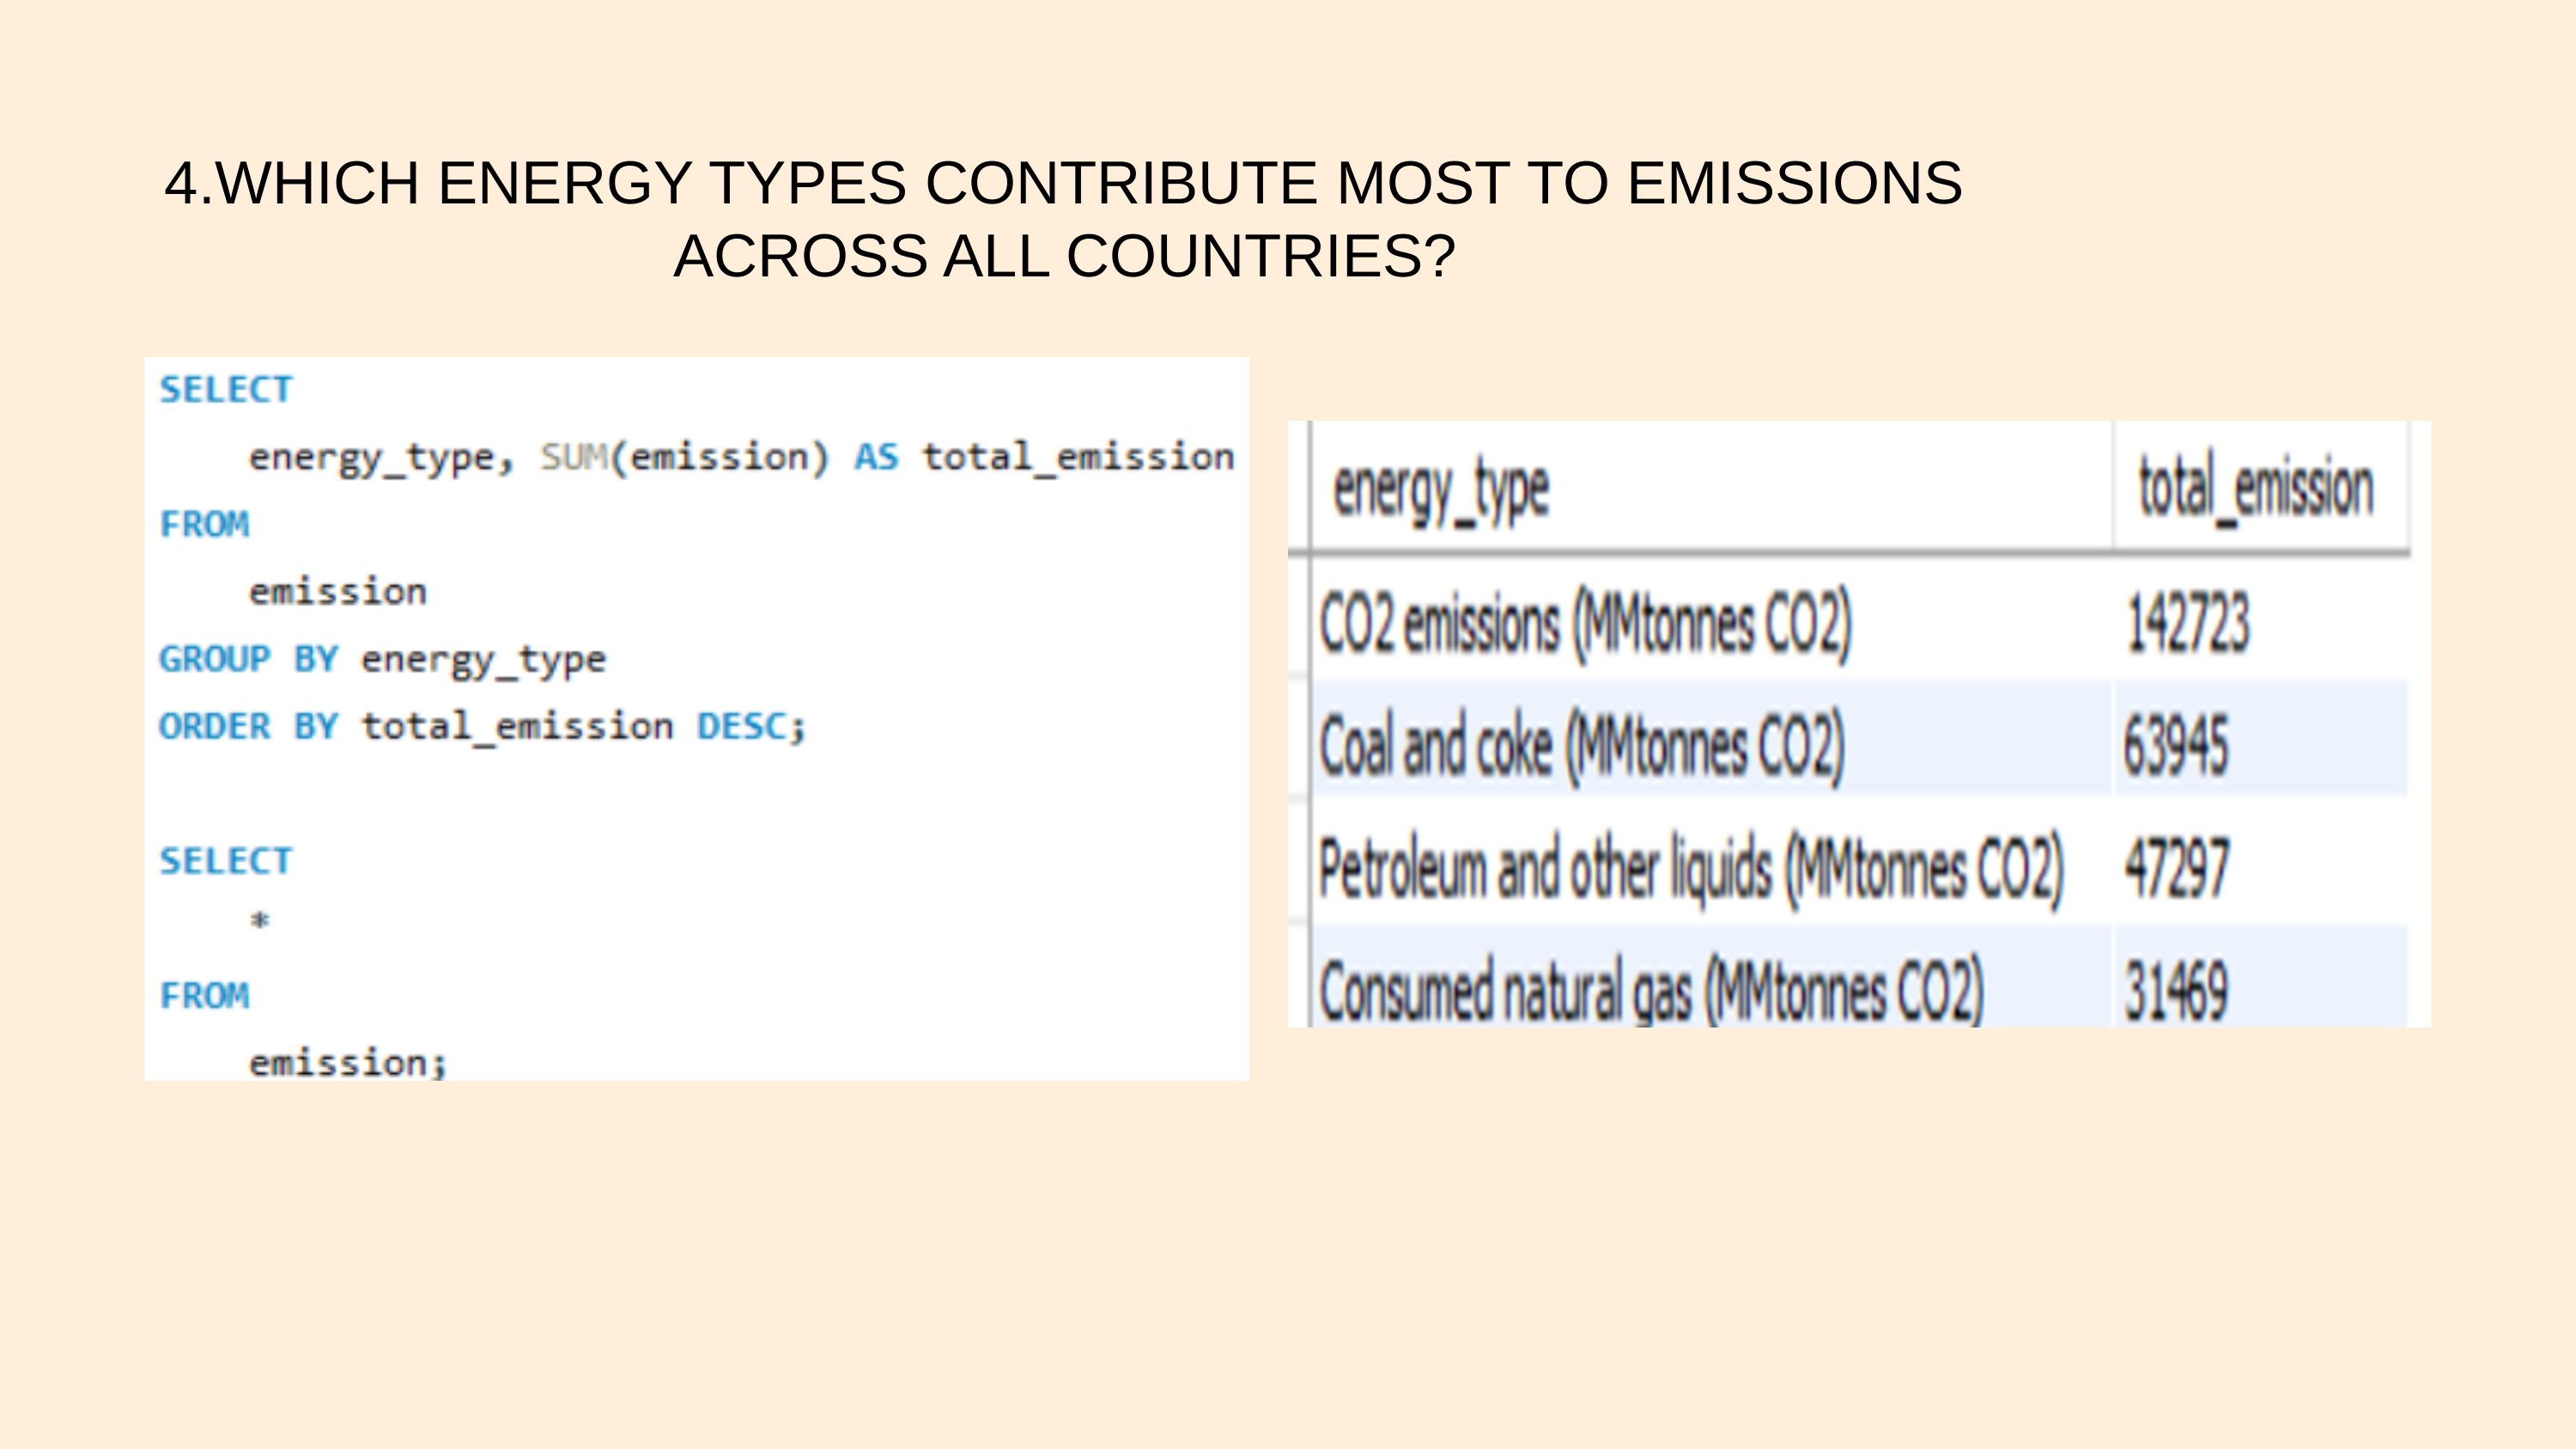

4.WHICH ENERGY TYPES CONTRIBUTE MOST TO EMISSIONS ACROSS ALL COUNTRIES?